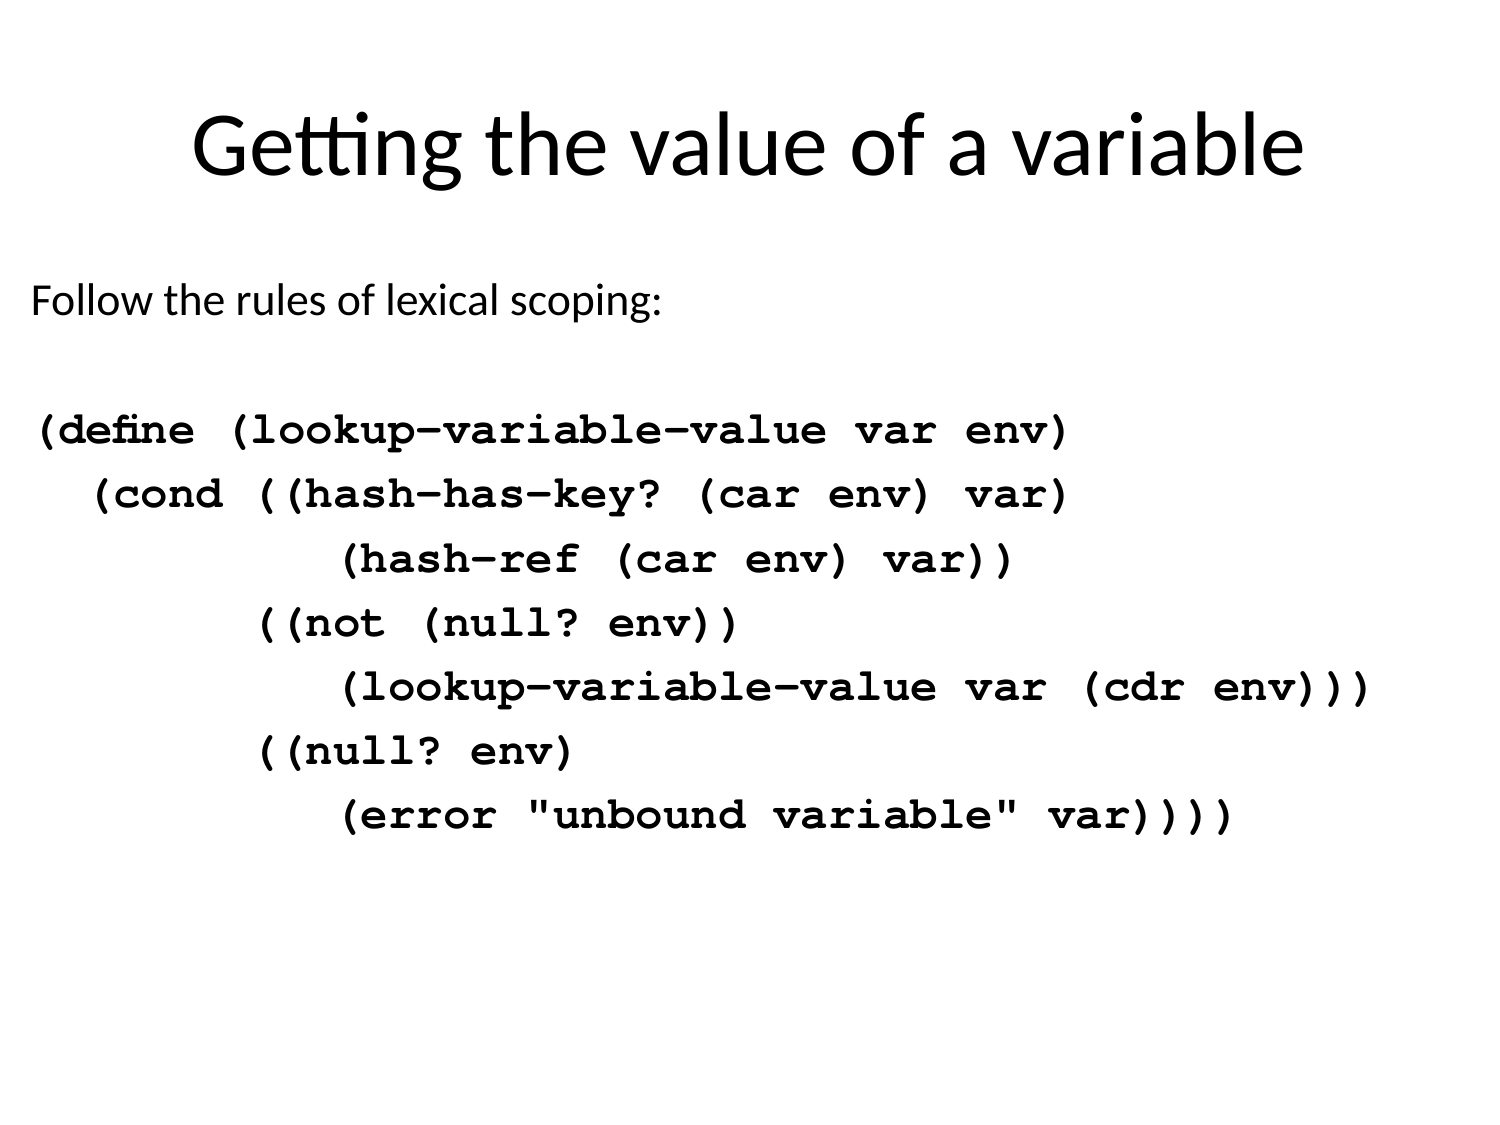

# Getting the value of a variable
Follow the rules of lexical scoping:

(define (lookup-variable-value var env)
  (cond ((hash-has-key? (car env) var)
           (hash-ref (car env) var))
        ((not (null? env))
           (lookup-variable-value var (cdr env)))
        ((null? env)
           (error "unbound variable" var))))